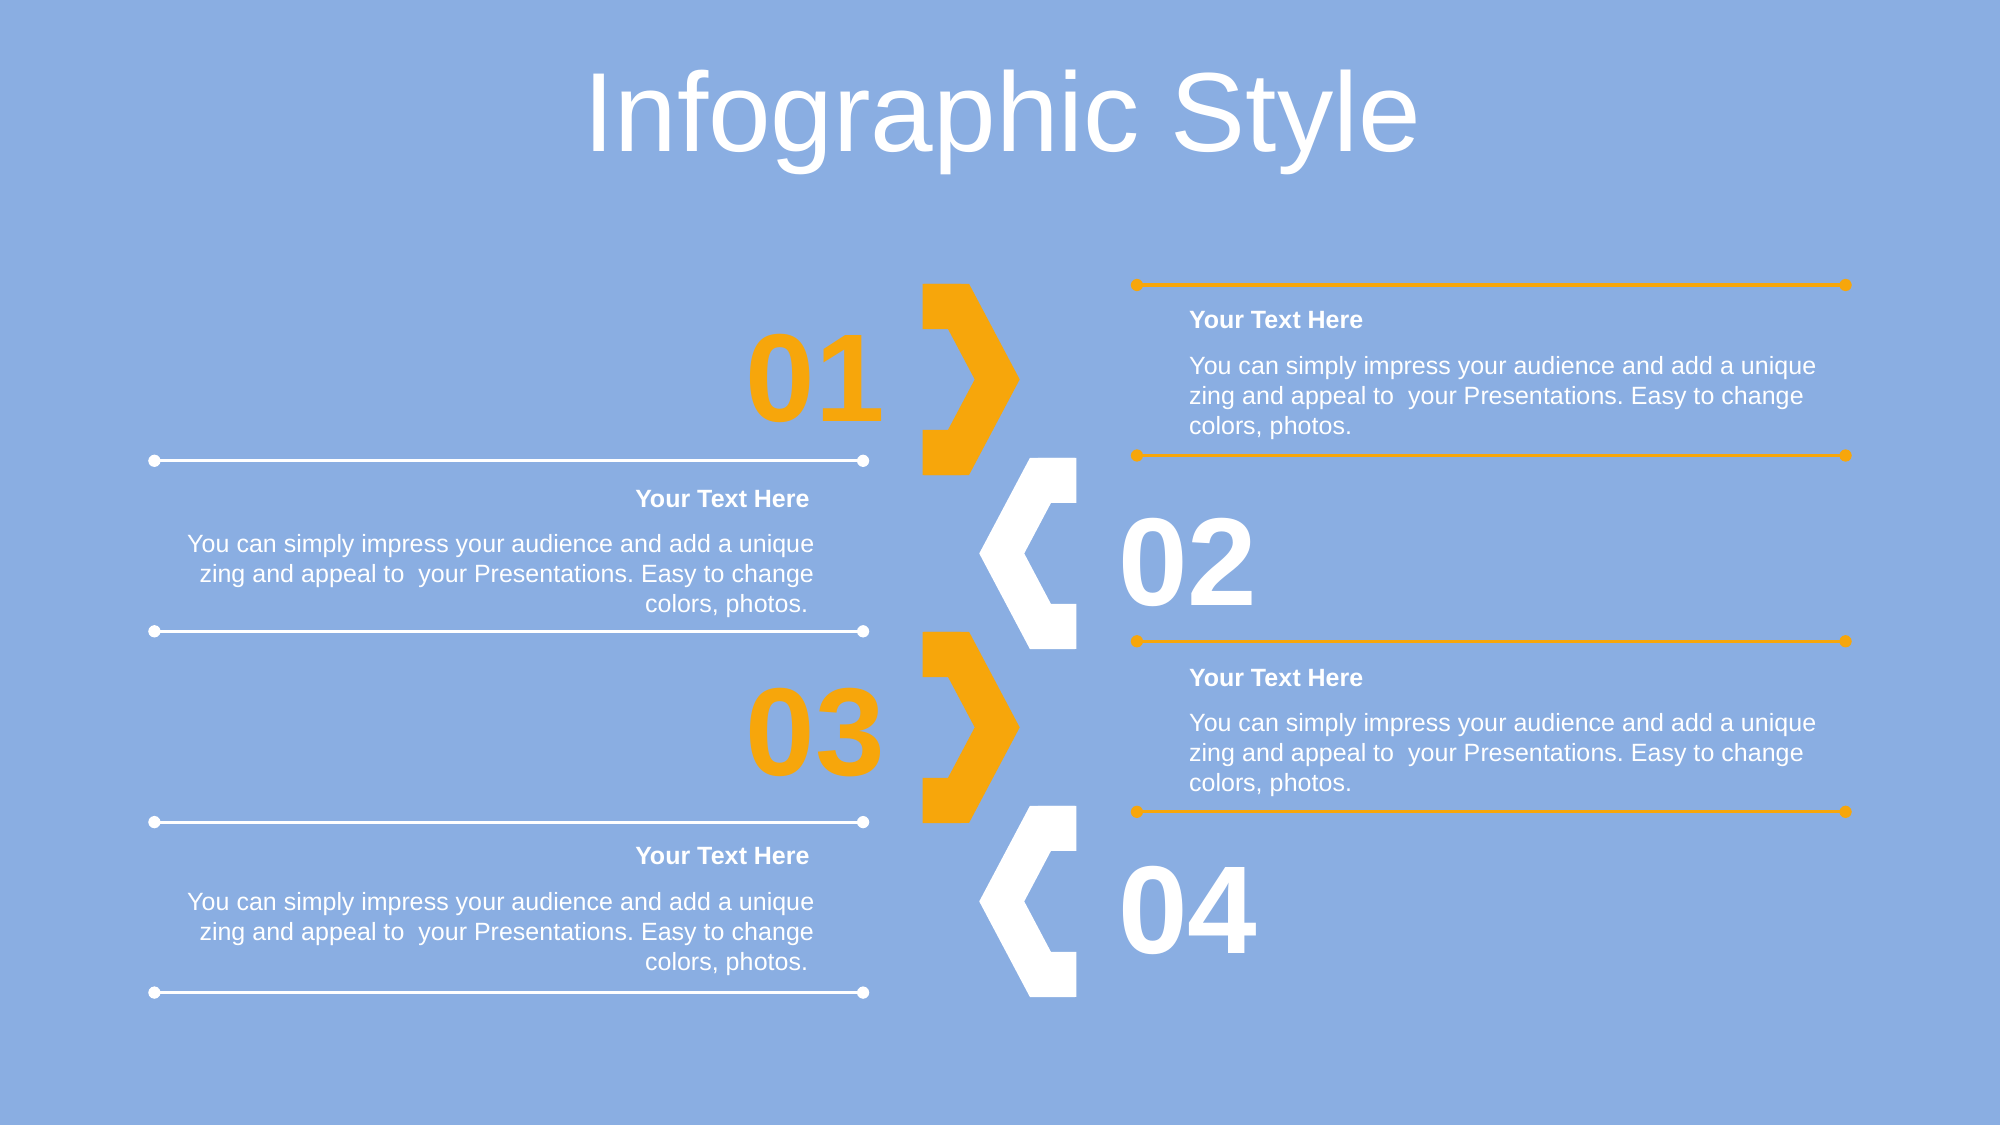

Infographic Style

01
Your Text Here
You can simply impress your audience and add a unique zing and appeal to  your Presentations. Easy to change colors, photos.

02
Your Text Here
You can simply impress your audience and add a unique zing and appeal to  your Presentations. Easy to change colors, photos.

03
Your Text Here
You can simply impress your audience and add a unique zing and appeal to  your Presentations. Easy to change colors, photos.

04
Your Text Here
You can simply impress your audience and add a unique zing and appeal to  your Presentations. Easy to change colors, photos.